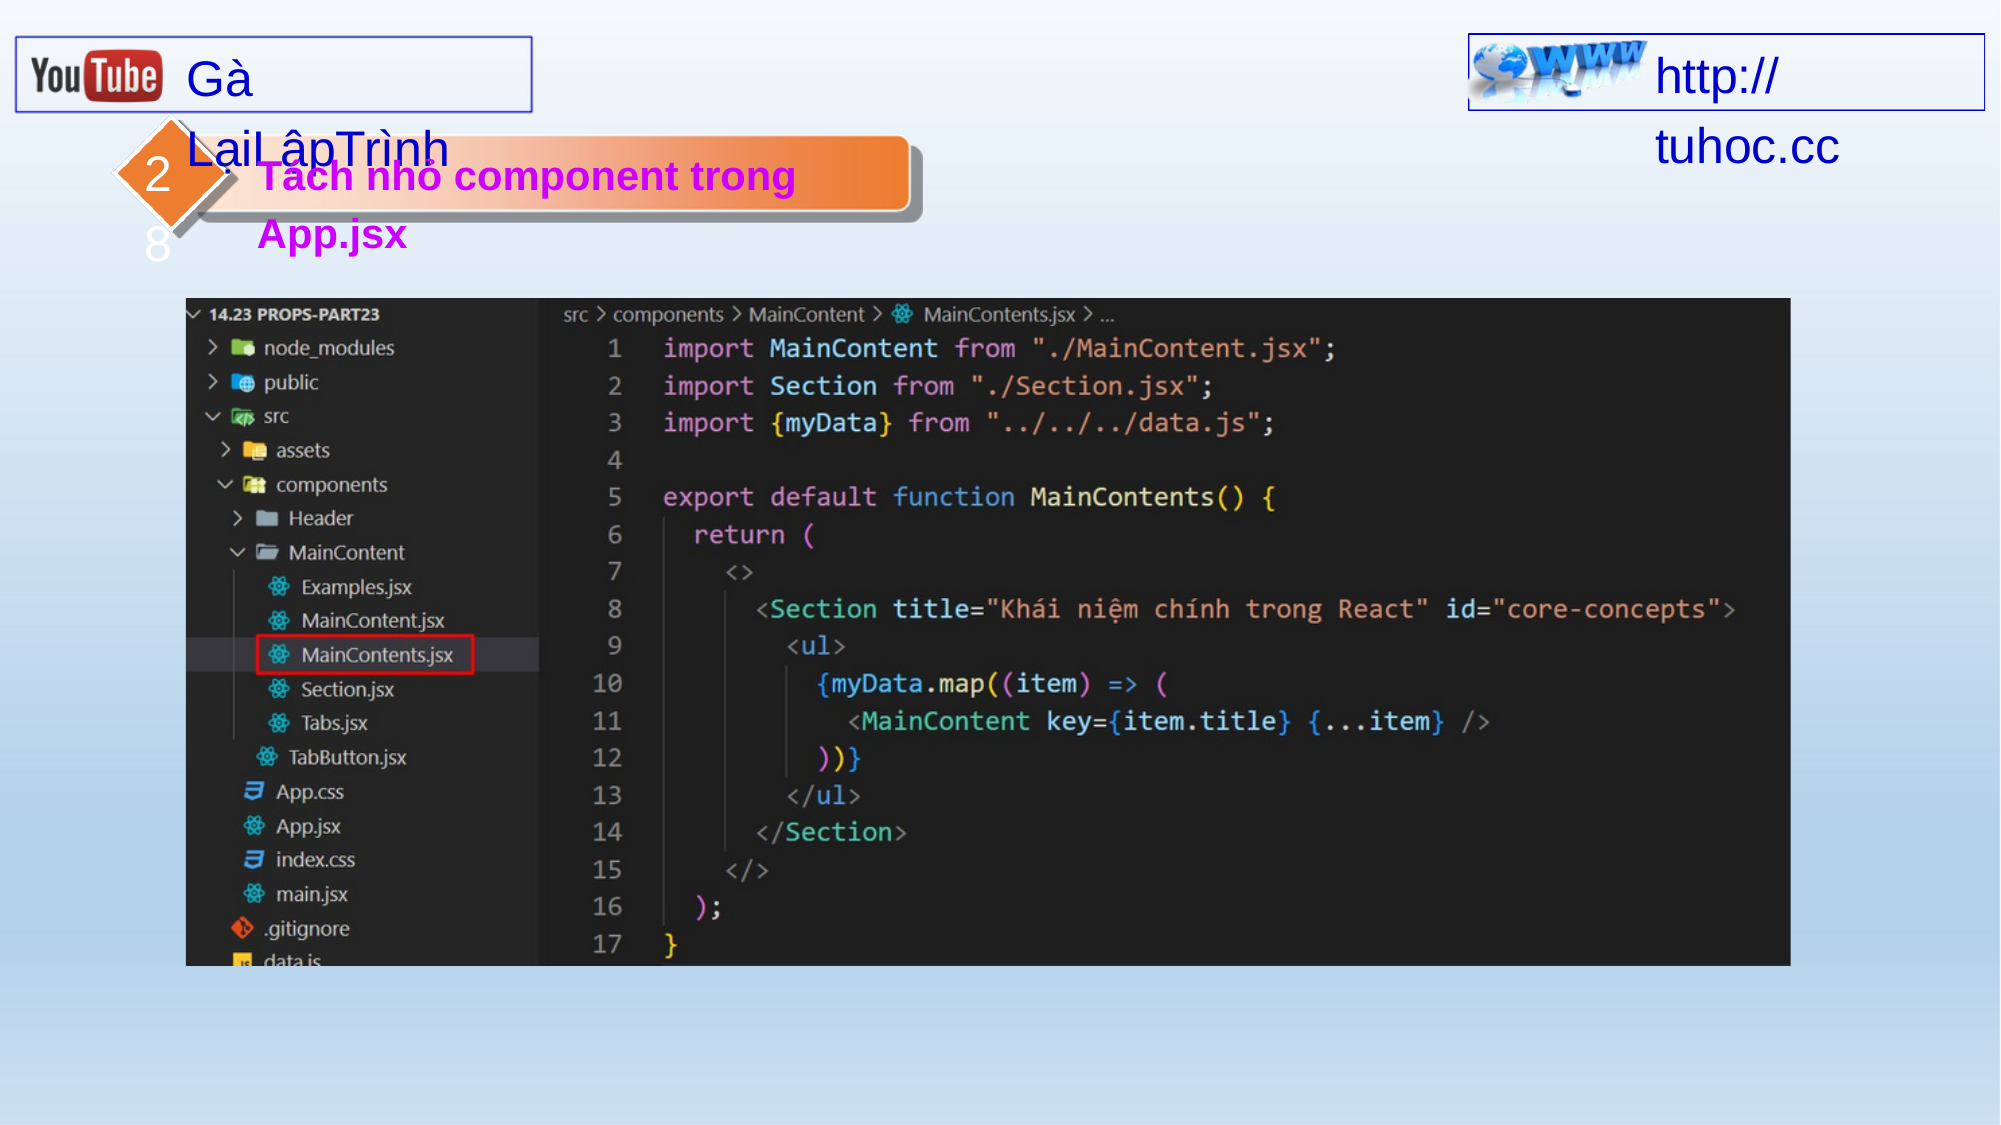

http:// tuhoc.cc

Gà LạiLậpTrình

28
Tách nhỏ component trong App.jsx